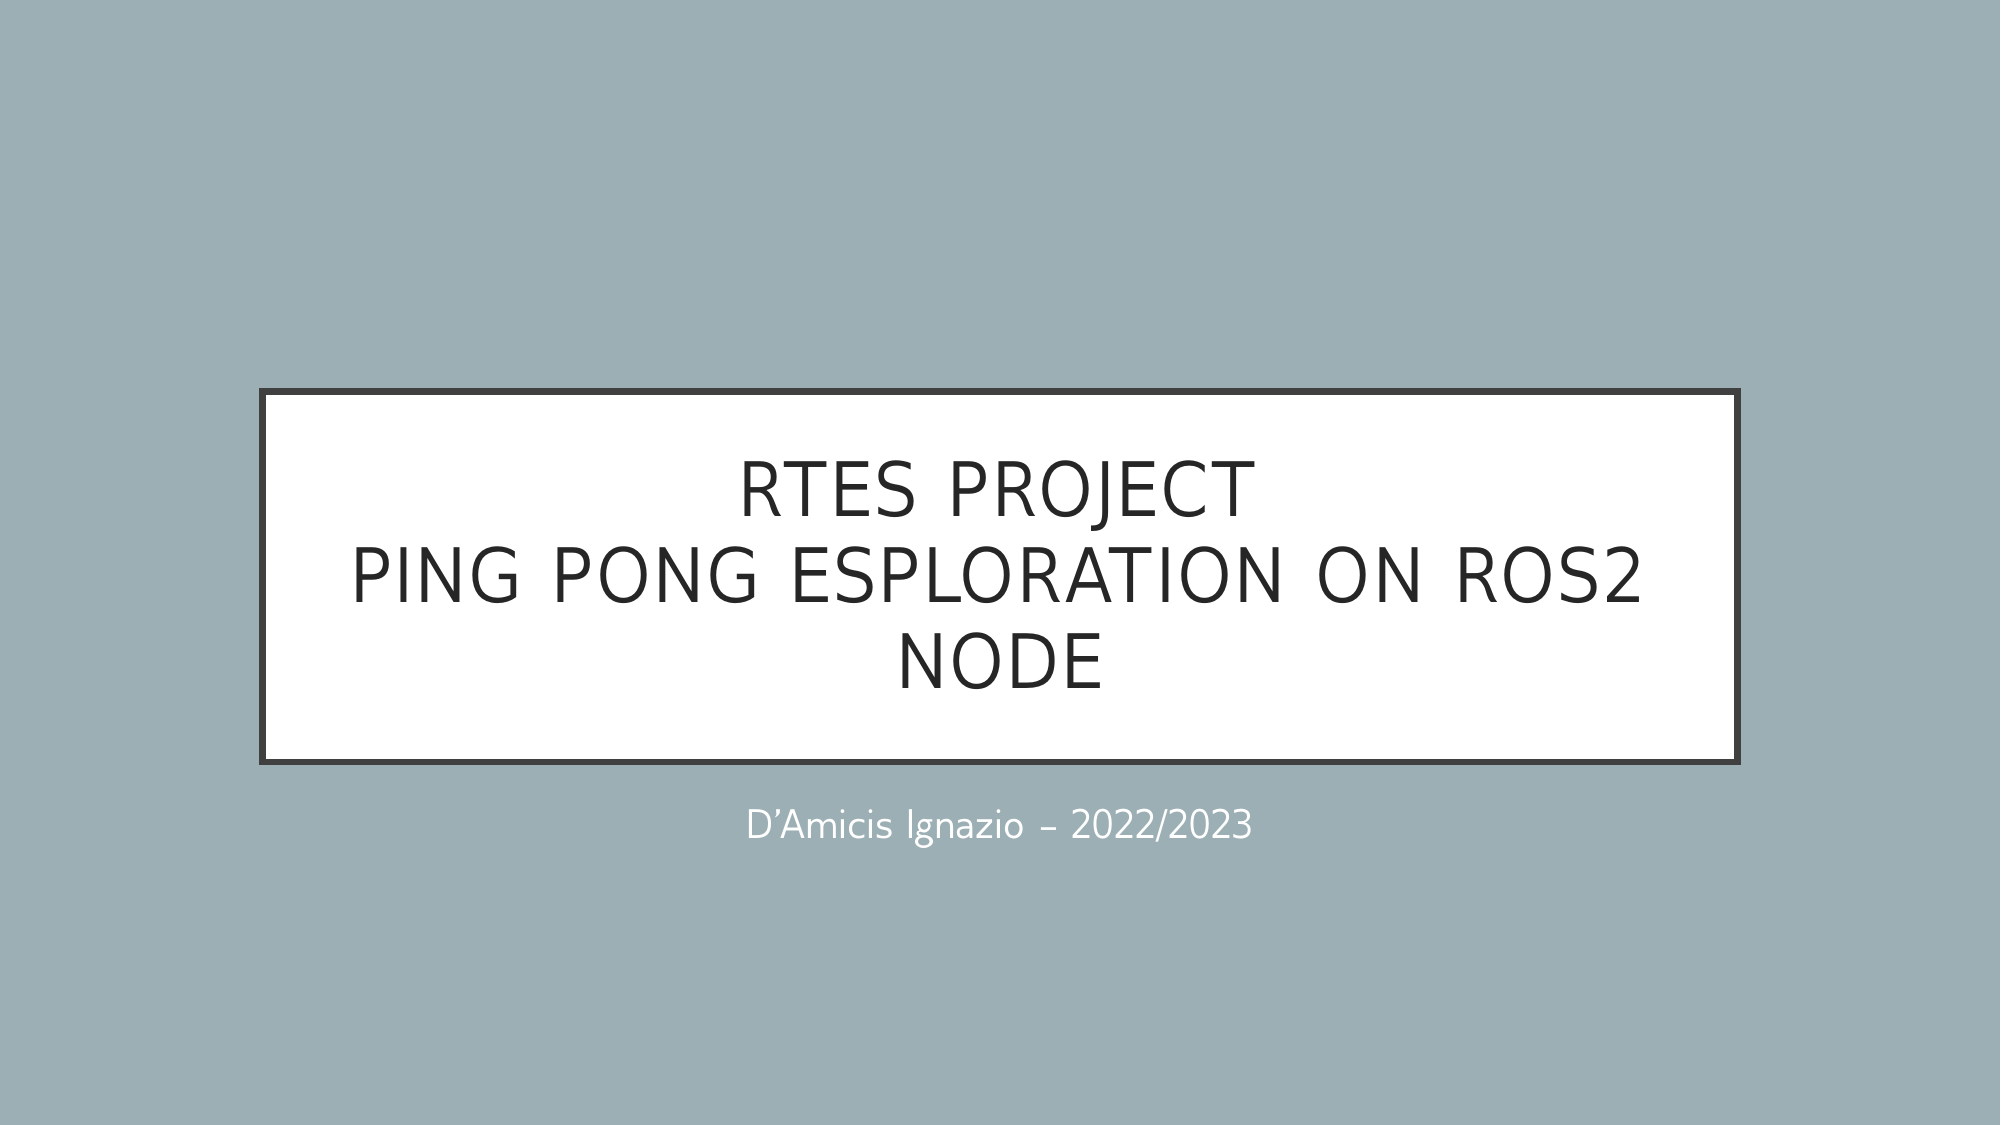

# RtES project PING PONG esploration on ros2 node
D’Amicis Ignazio – 2022/2023